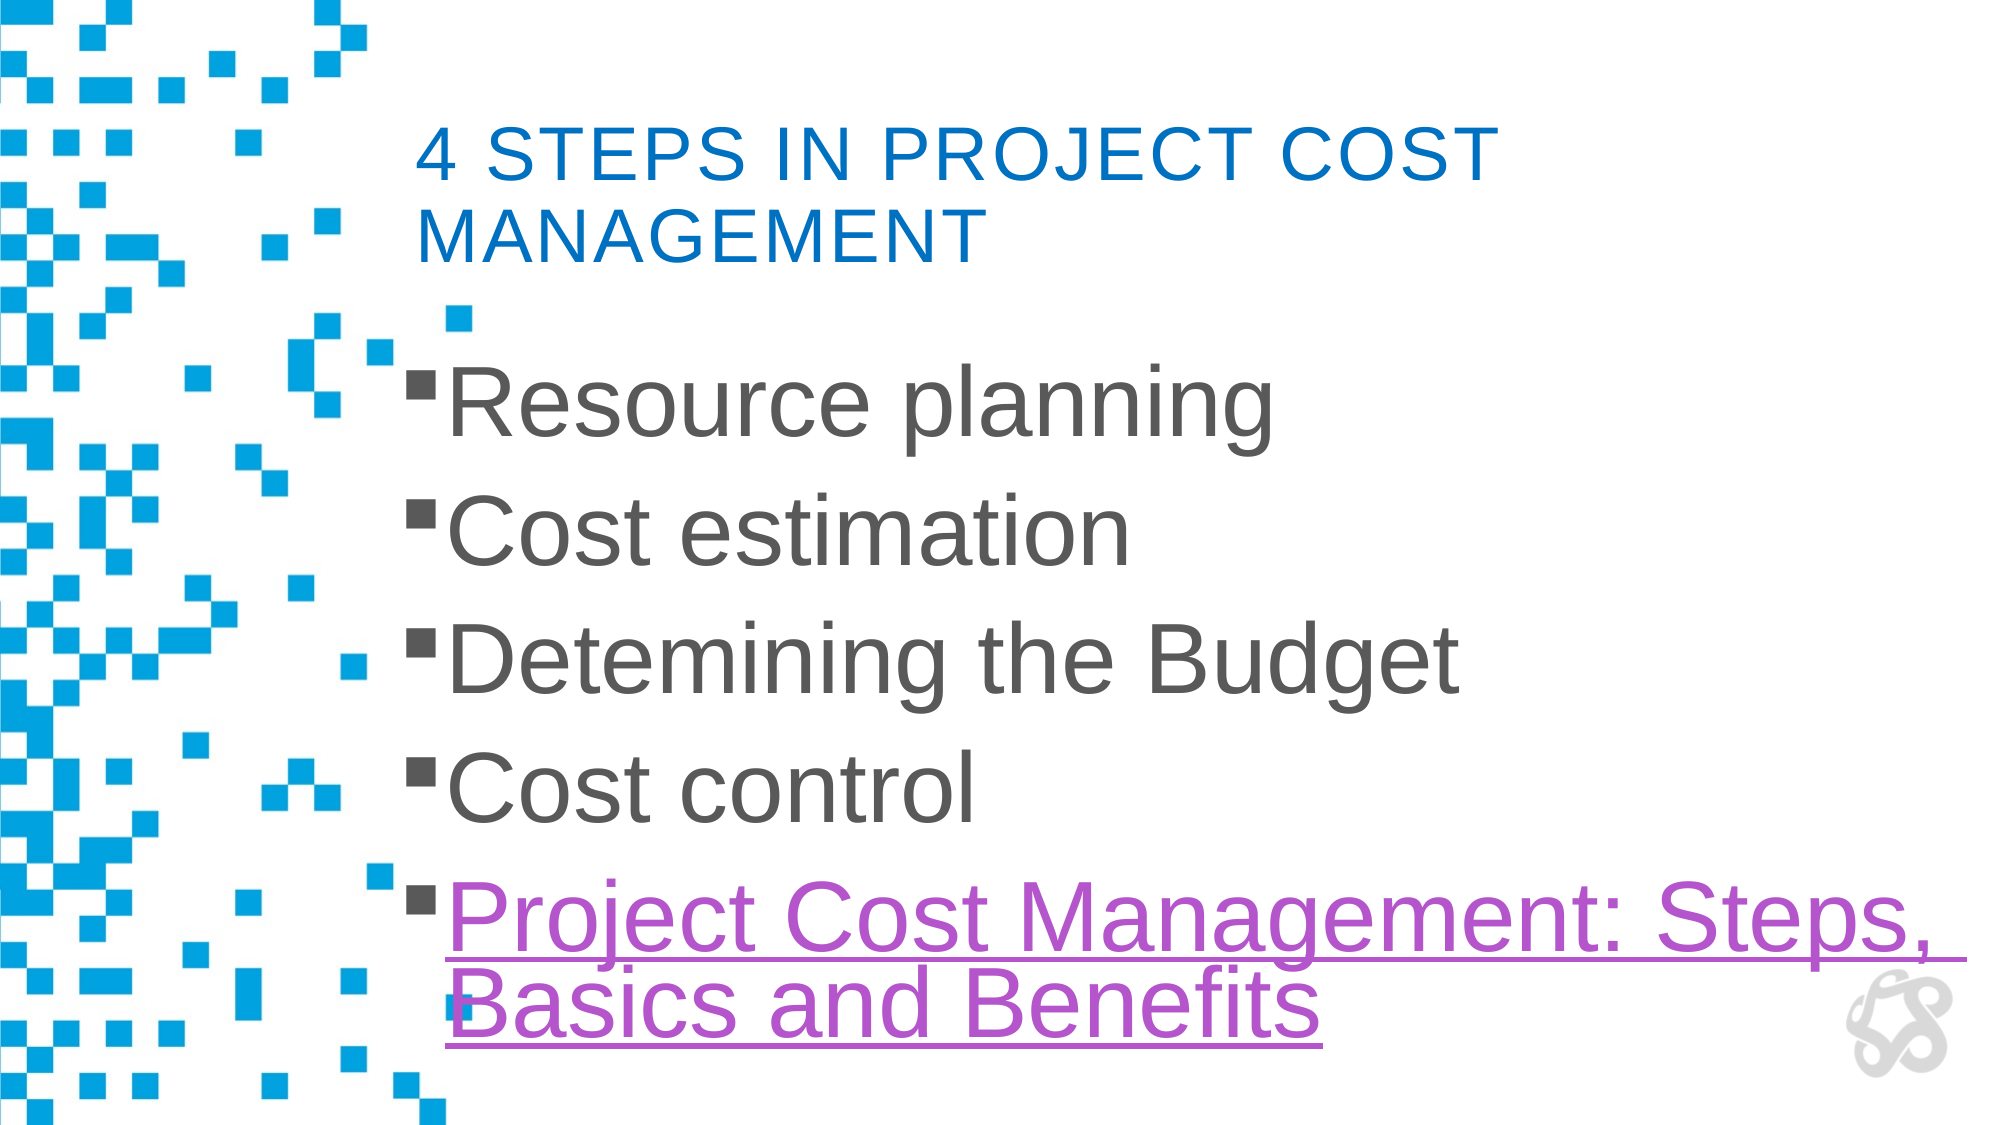

# 4 Steps in Project Cost Management
Resource planning
Cost estimation
Detemining the Budget
Cost control
Project Cost Management: Steps, Basics and Benefits